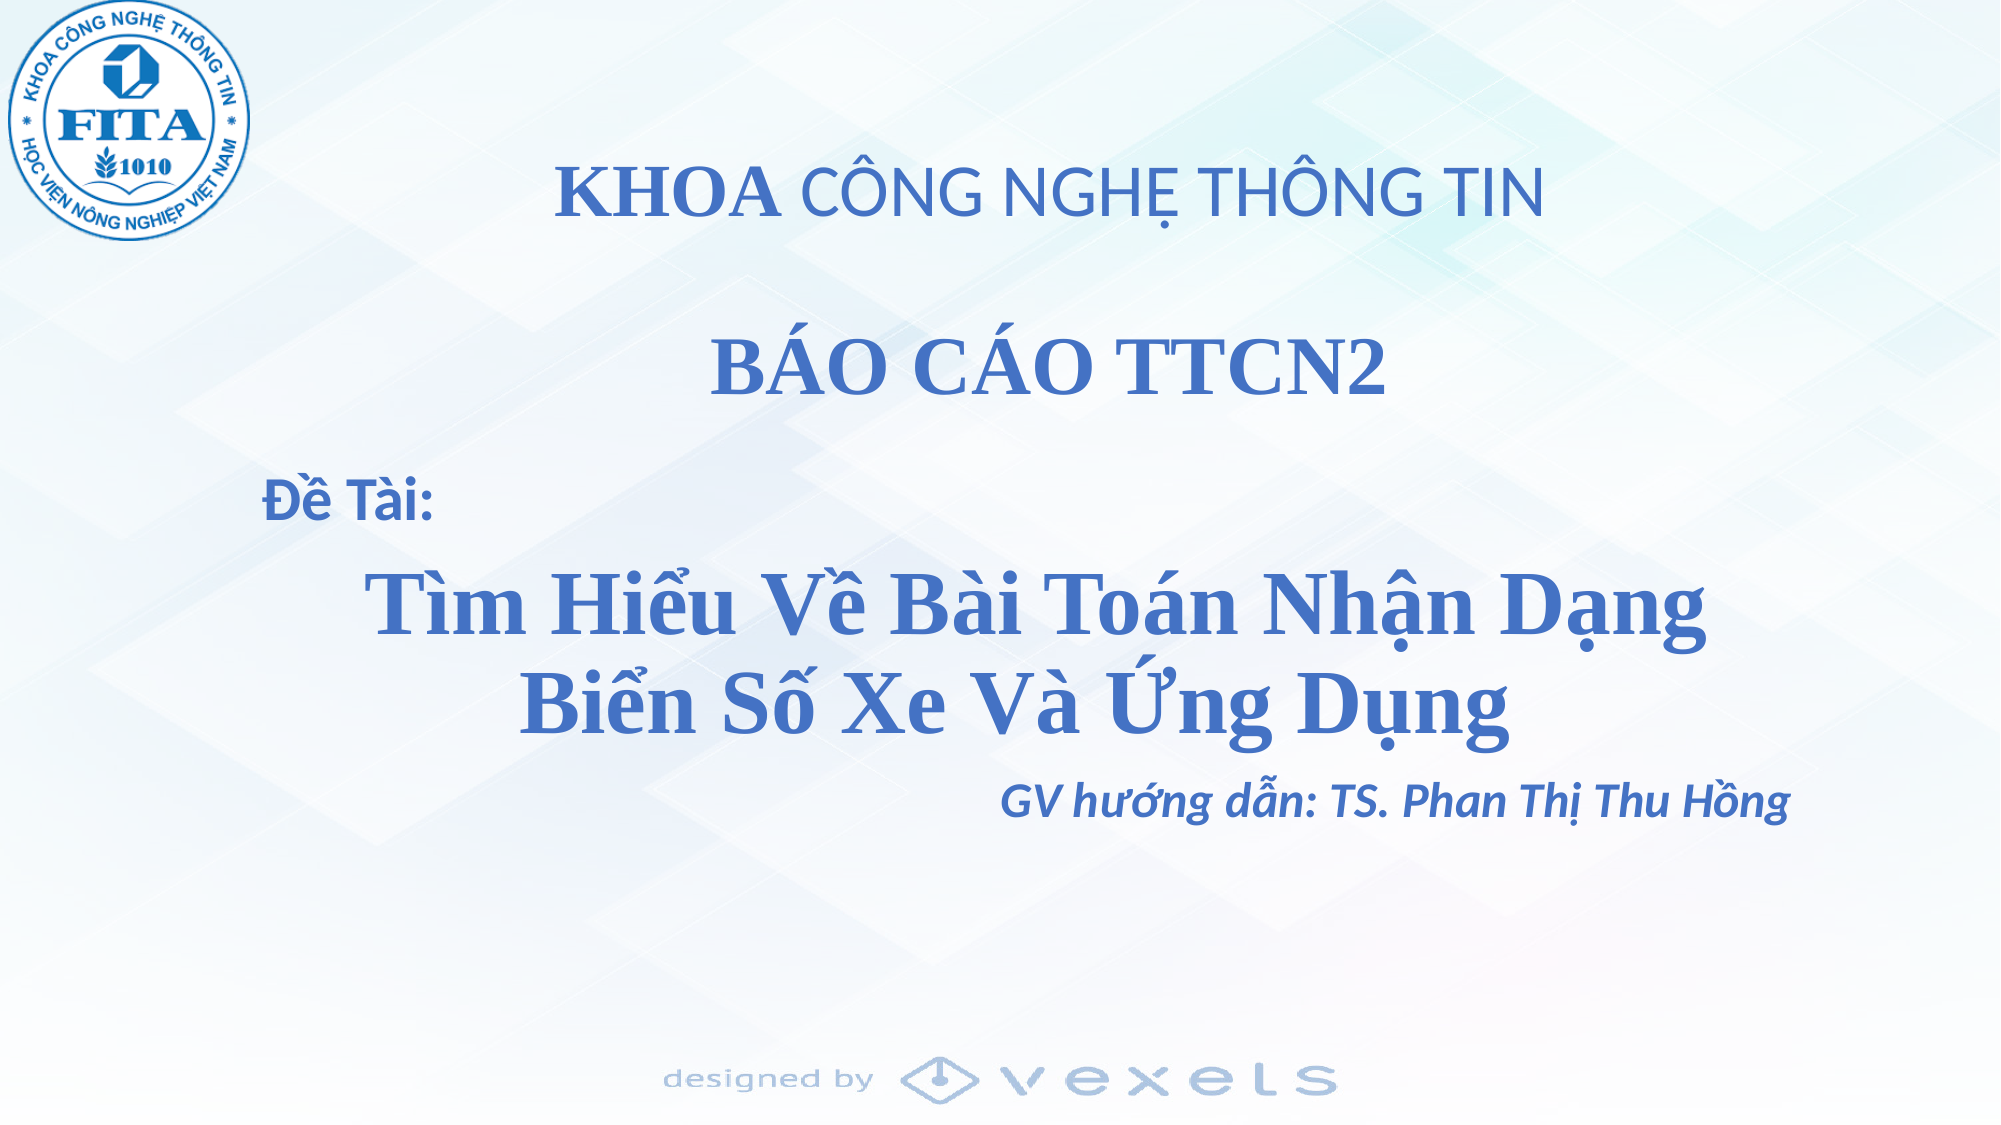

# KHOA CÔNG NGHỆ THÔNG TIN BÁO CÁO TTCN2
Đề Tài:
 Tìm Hiểu Về Bài Toán Nhận Dạng Biển Số Xe Và Ứng Dụng
GV hướng dẫn: TS. Phan Thị Thu Hồng